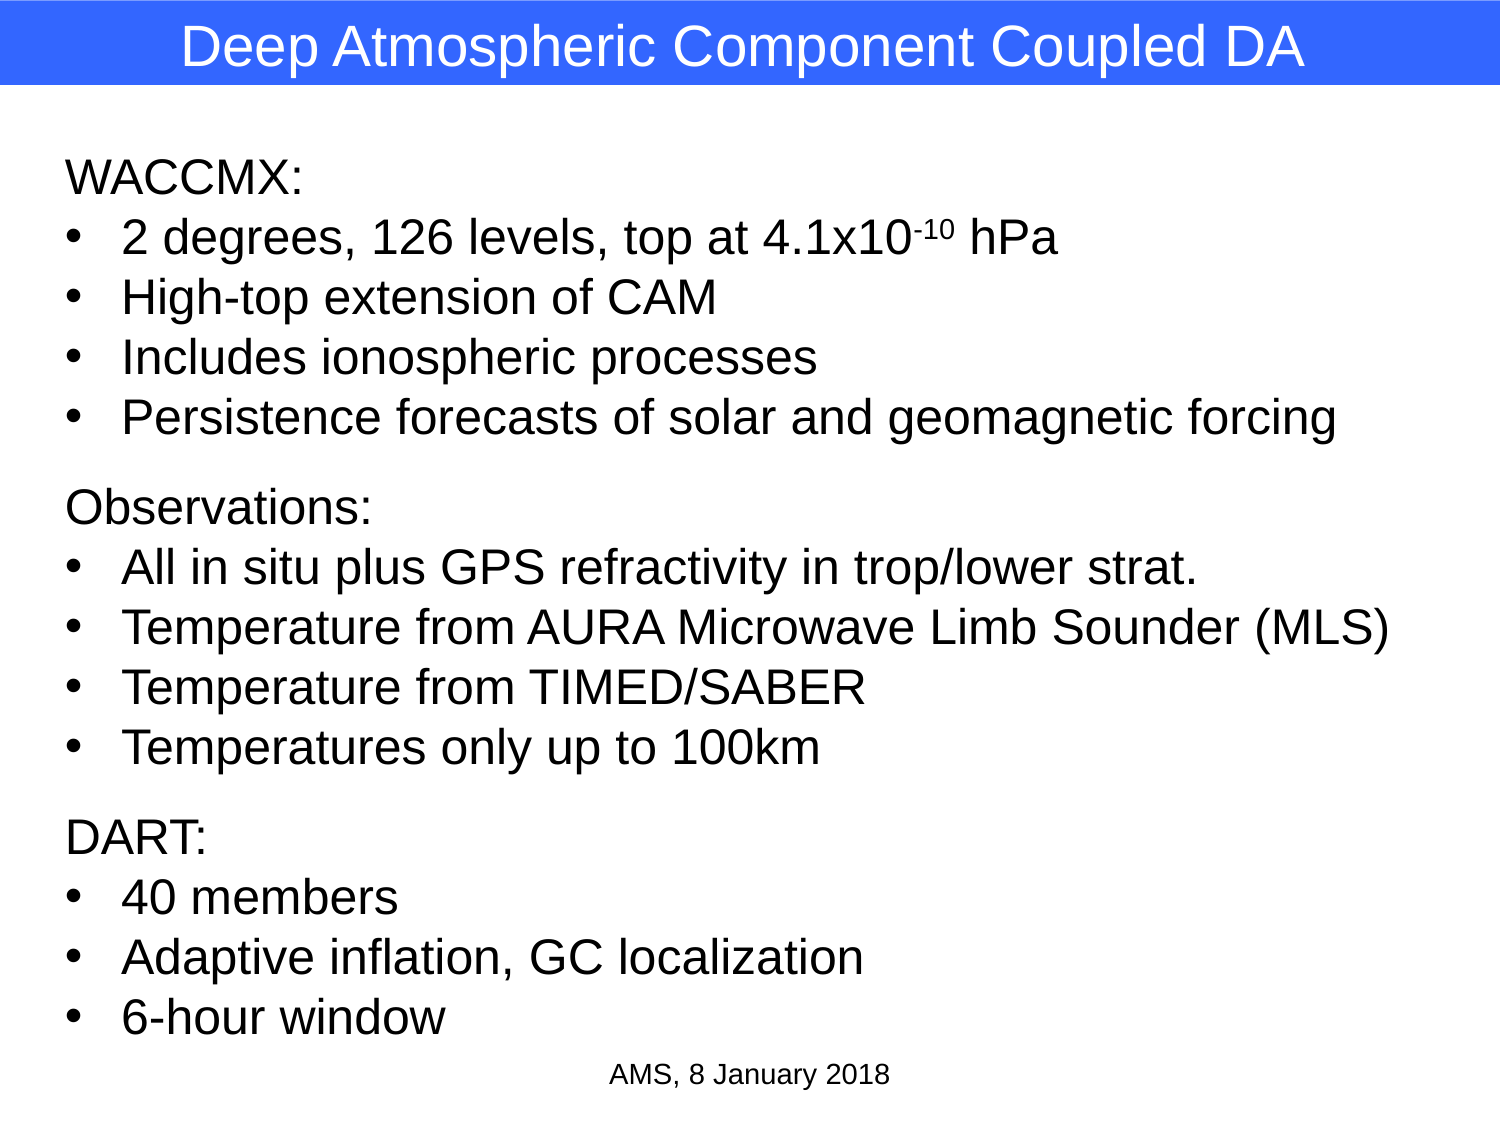

Deep Atmospheric Component Coupled DA
WACCMX:
2 degrees, 126 levels, top at 4.1x10-10 hPa
High-top extension of CAM
Includes ionospheric processes
Persistence forecasts of solar and geomagnetic forcing
Observations:
All in situ plus GPS refractivity in trop/lower strat.
Temperature from AURA Microwave Limb Sounder (MLS)
Temperature from TIMED/SABER
Temperatures only up to 100km
DART:
40 members
Adaptive inflation, GC localization
6-hour window

AMS, 8 January 2018